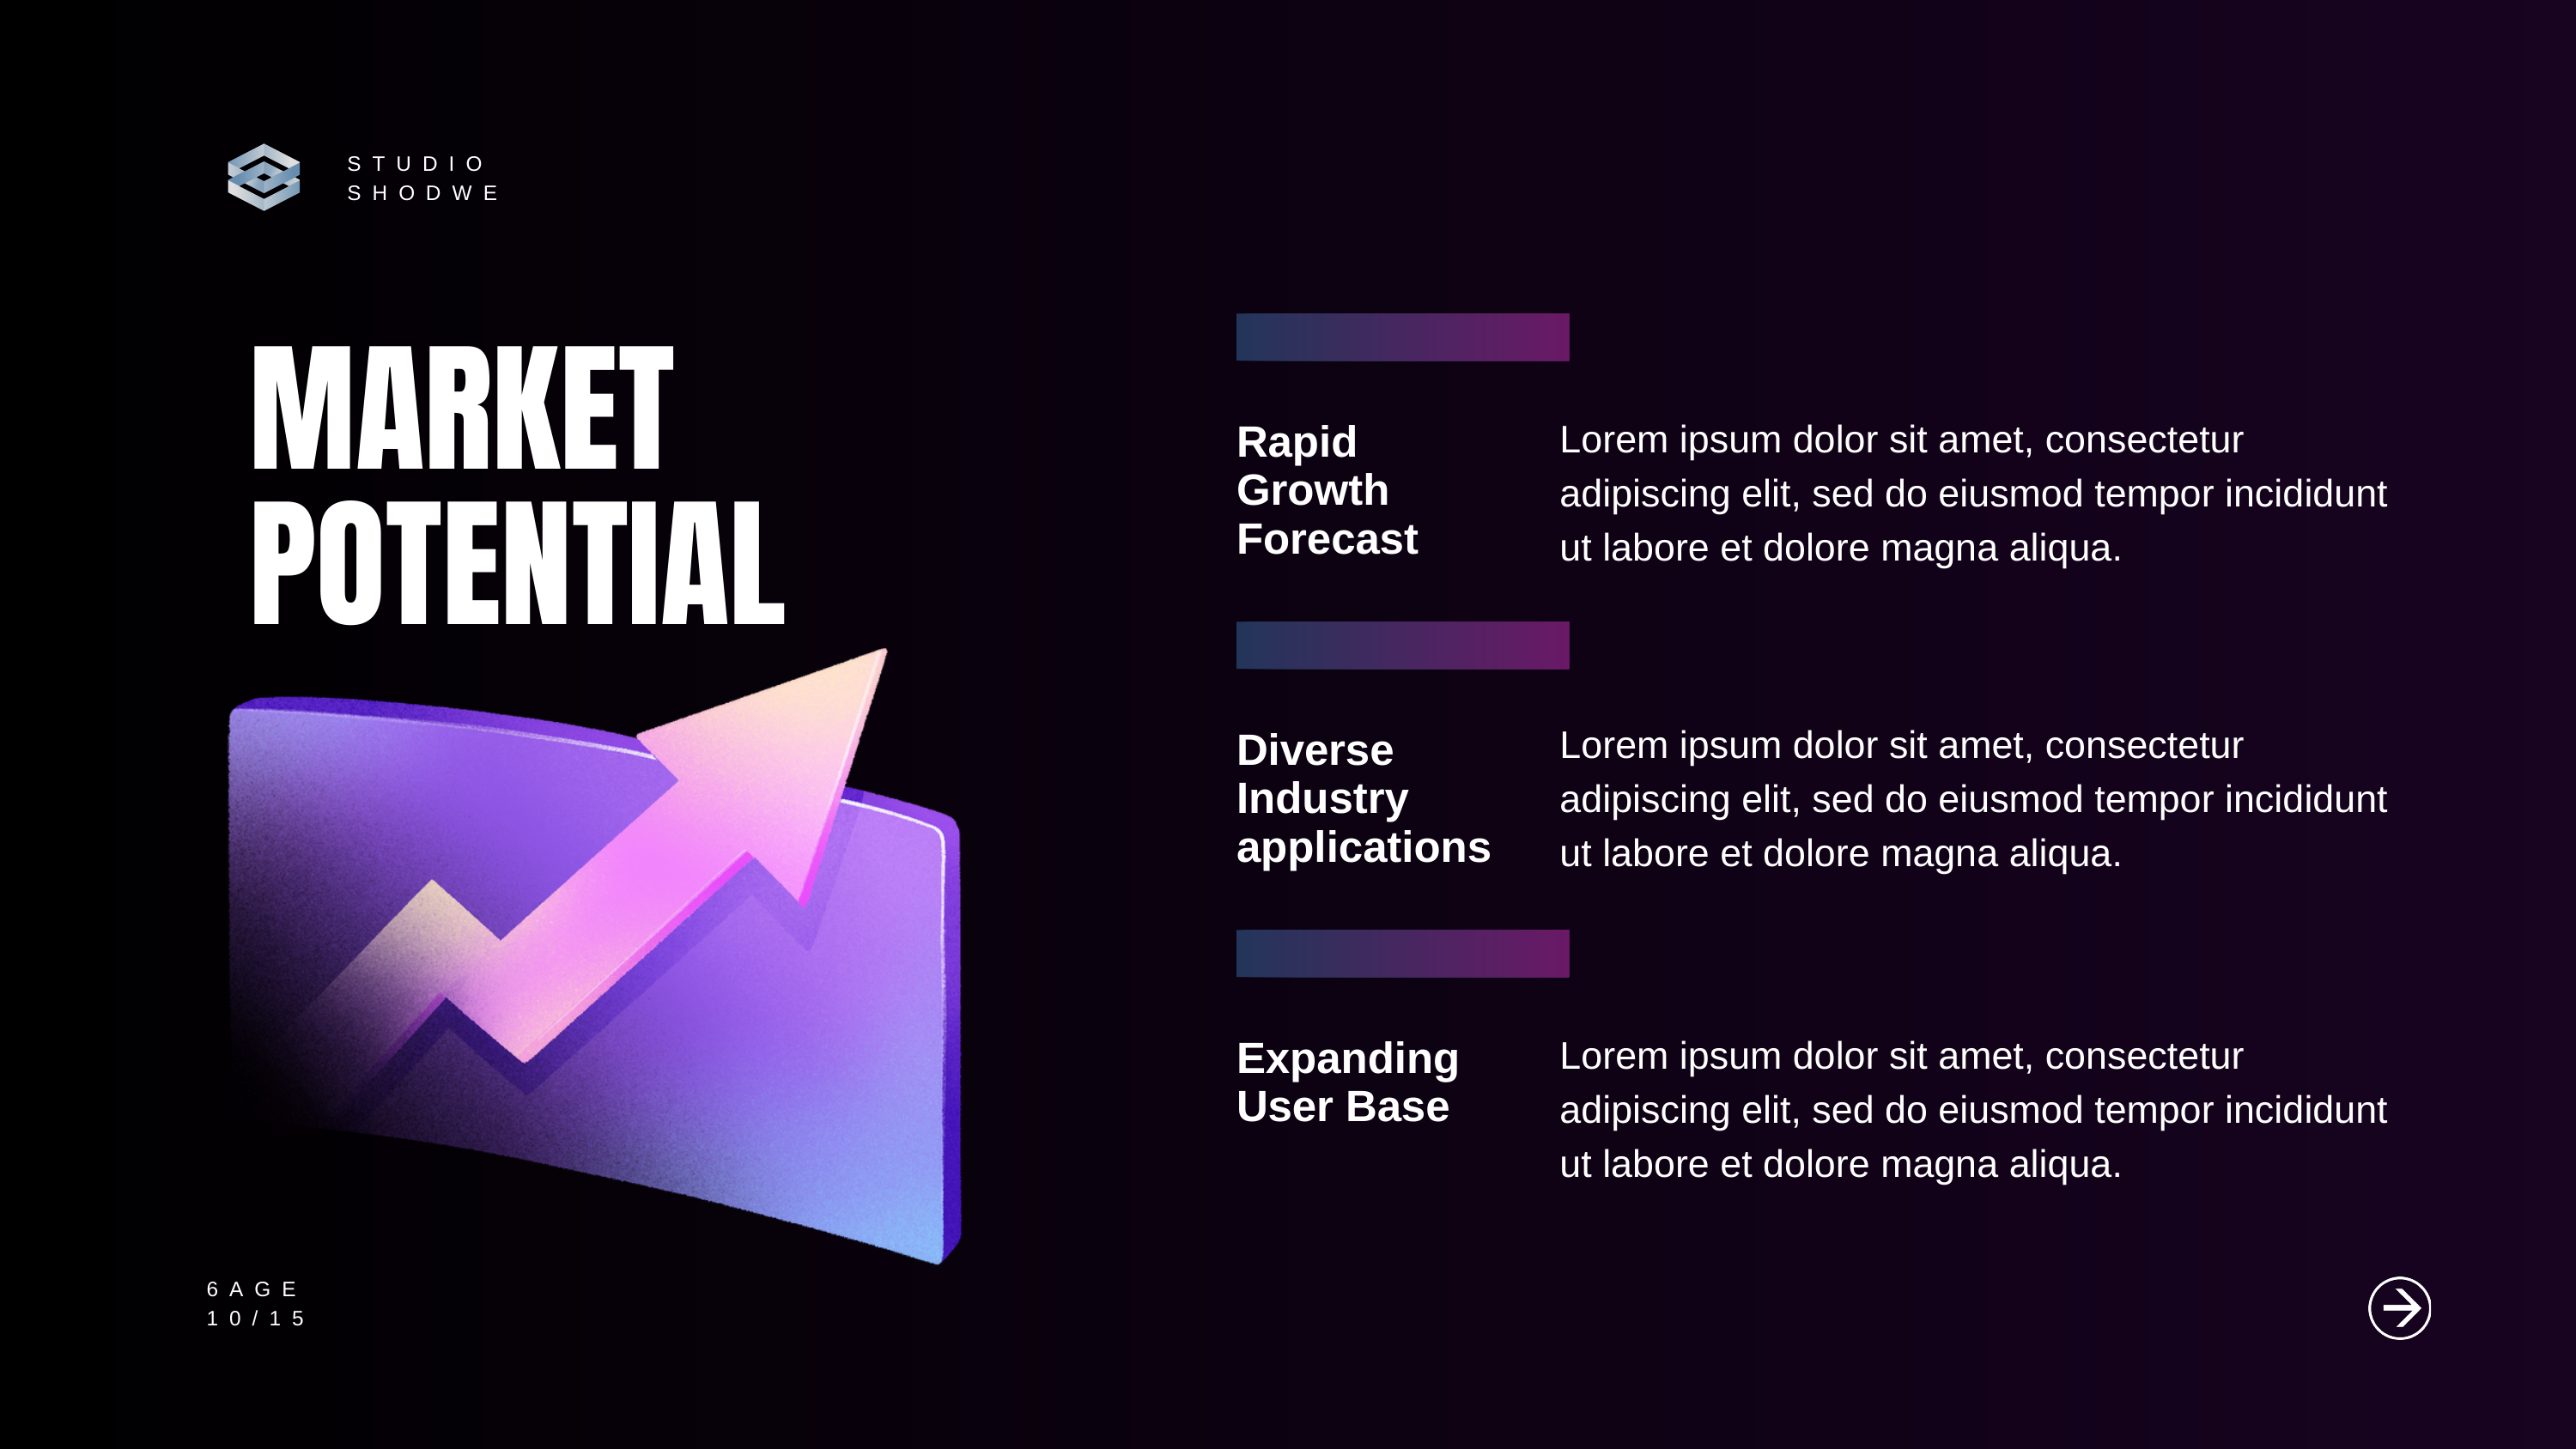

STUDIO SHODWE

MARKET
POTENTIAL
Lorem ipsum dolor sit amet, consectetur adipiscing elit, sed do eiusmod tempor incididunt ut labore et dolore magna aliqua.
Rapid Growth Forecast

Lorem ipsum dolor sit amet, consectetur adipiscing elit, sed do eiusmod tempor incididunt ut labore et dolore magna aliqua.
Diverse Industry applications

Lorem ipsum dolor sit amet, consectetur adipiscing elit, sed do eiusmod tempor incididunt ut labore et dolore magna aliqua.
Expanding User Base
6AGE
10/15